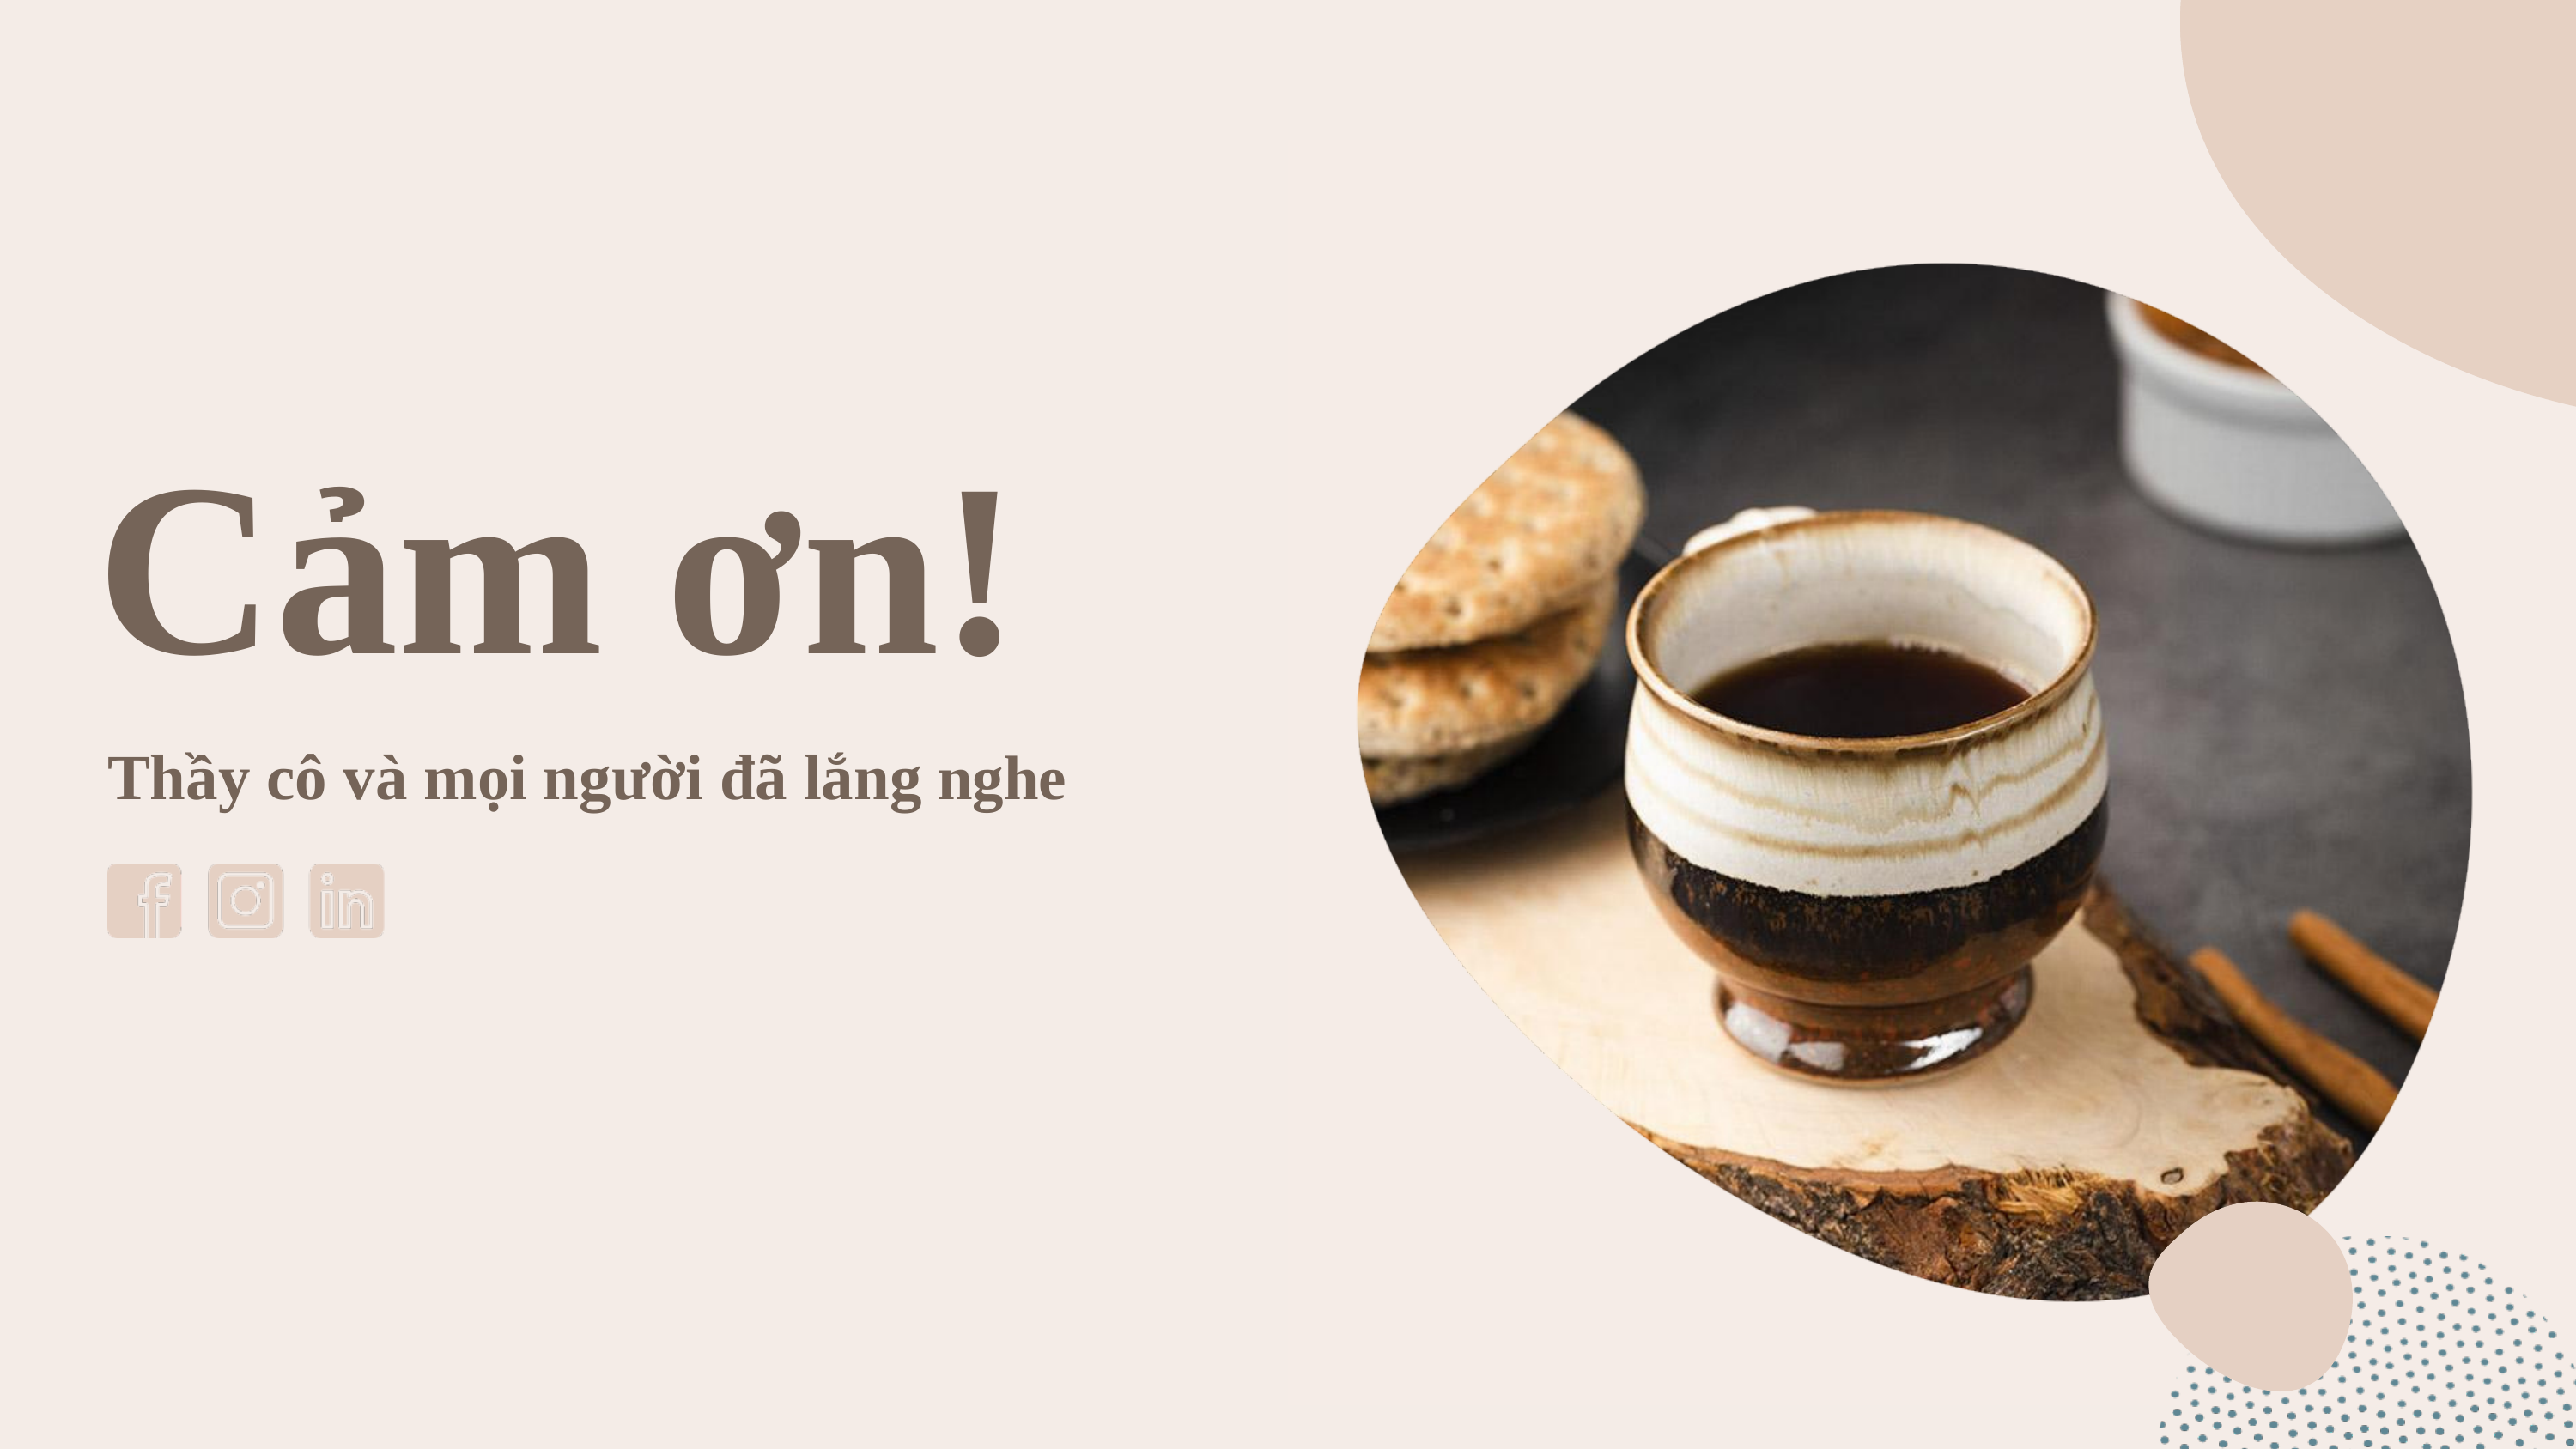

Cảm ơn!
Thầy cô và mọi người đã lắng nghe